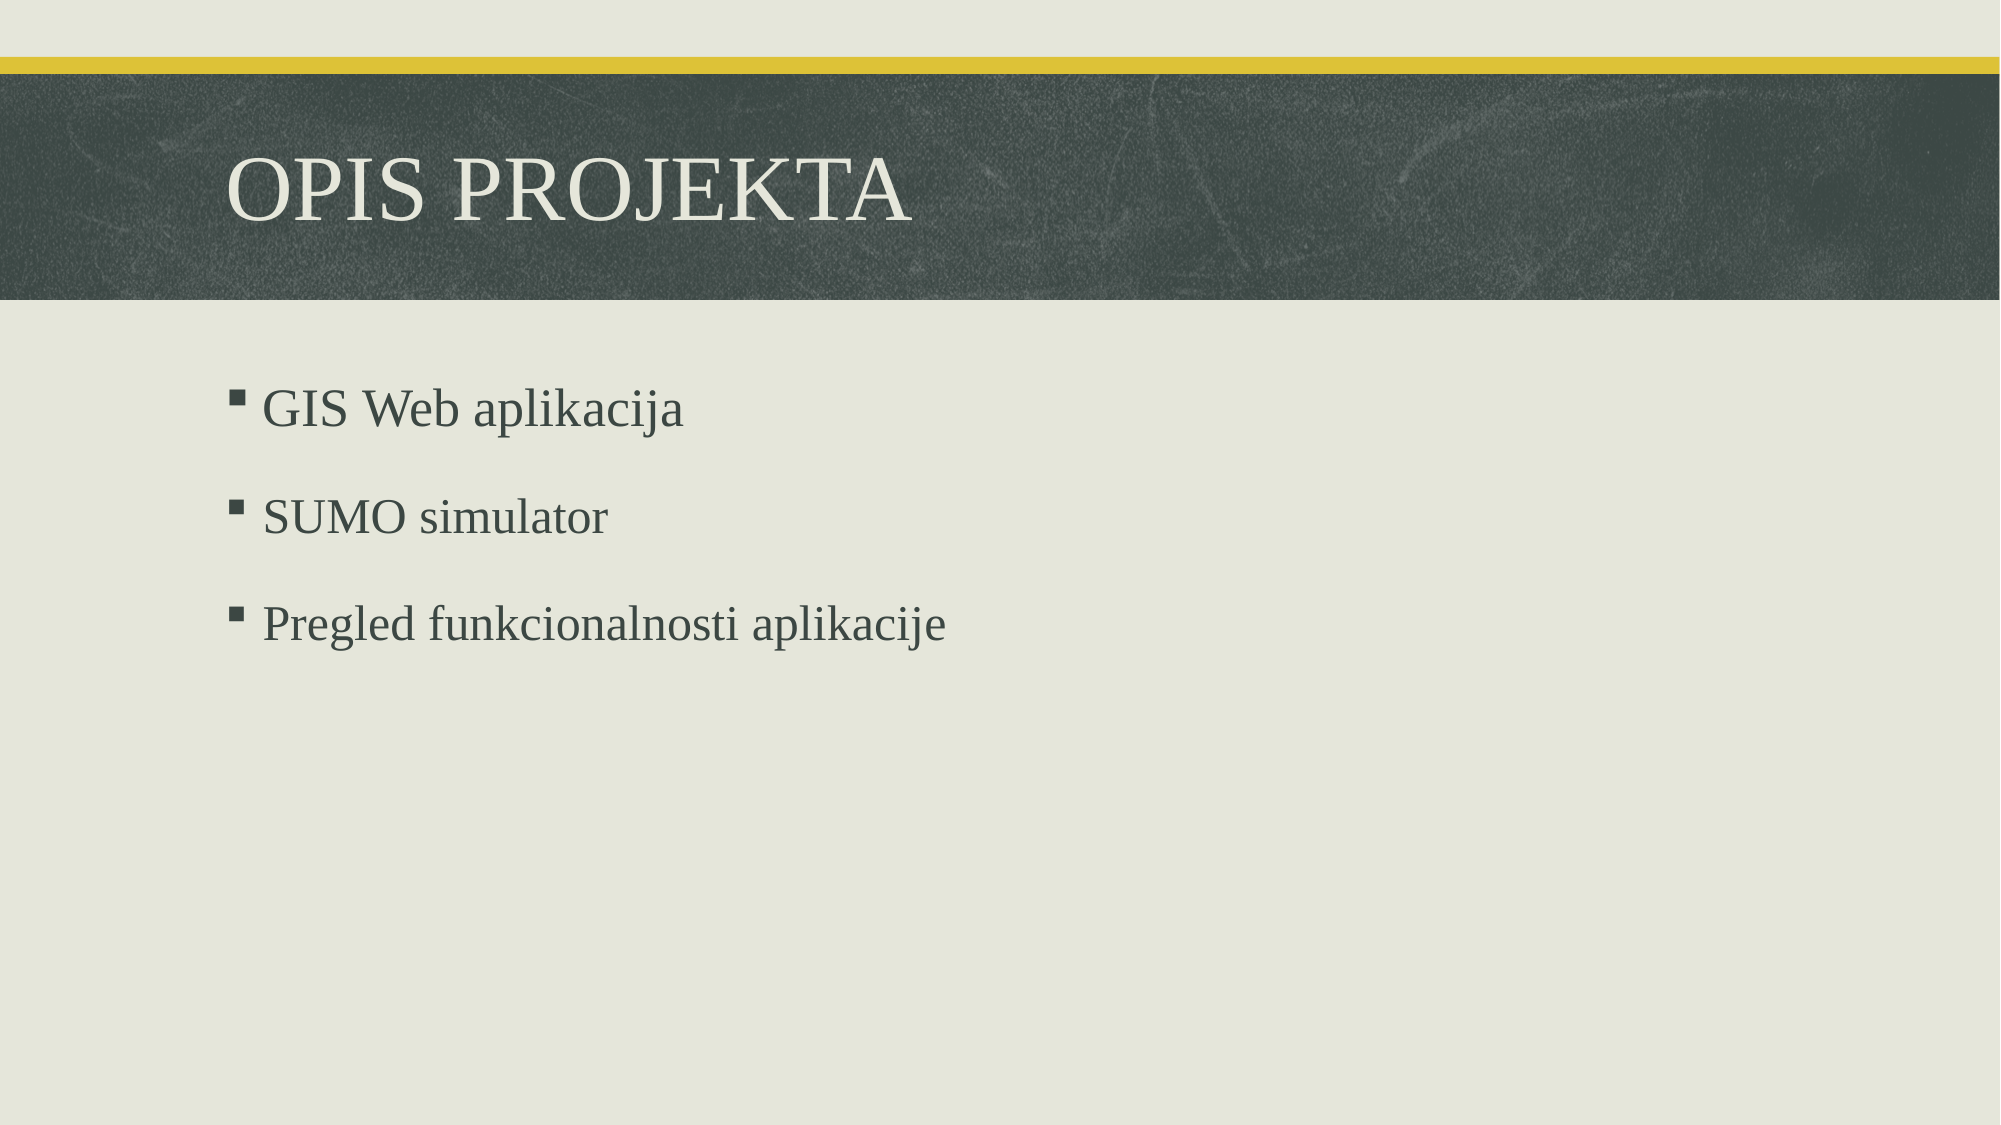

# OPIS PROJEKTA
GIS Web aplikacija
SUMO simulator
Pregled funkcionalnosti aplikacije